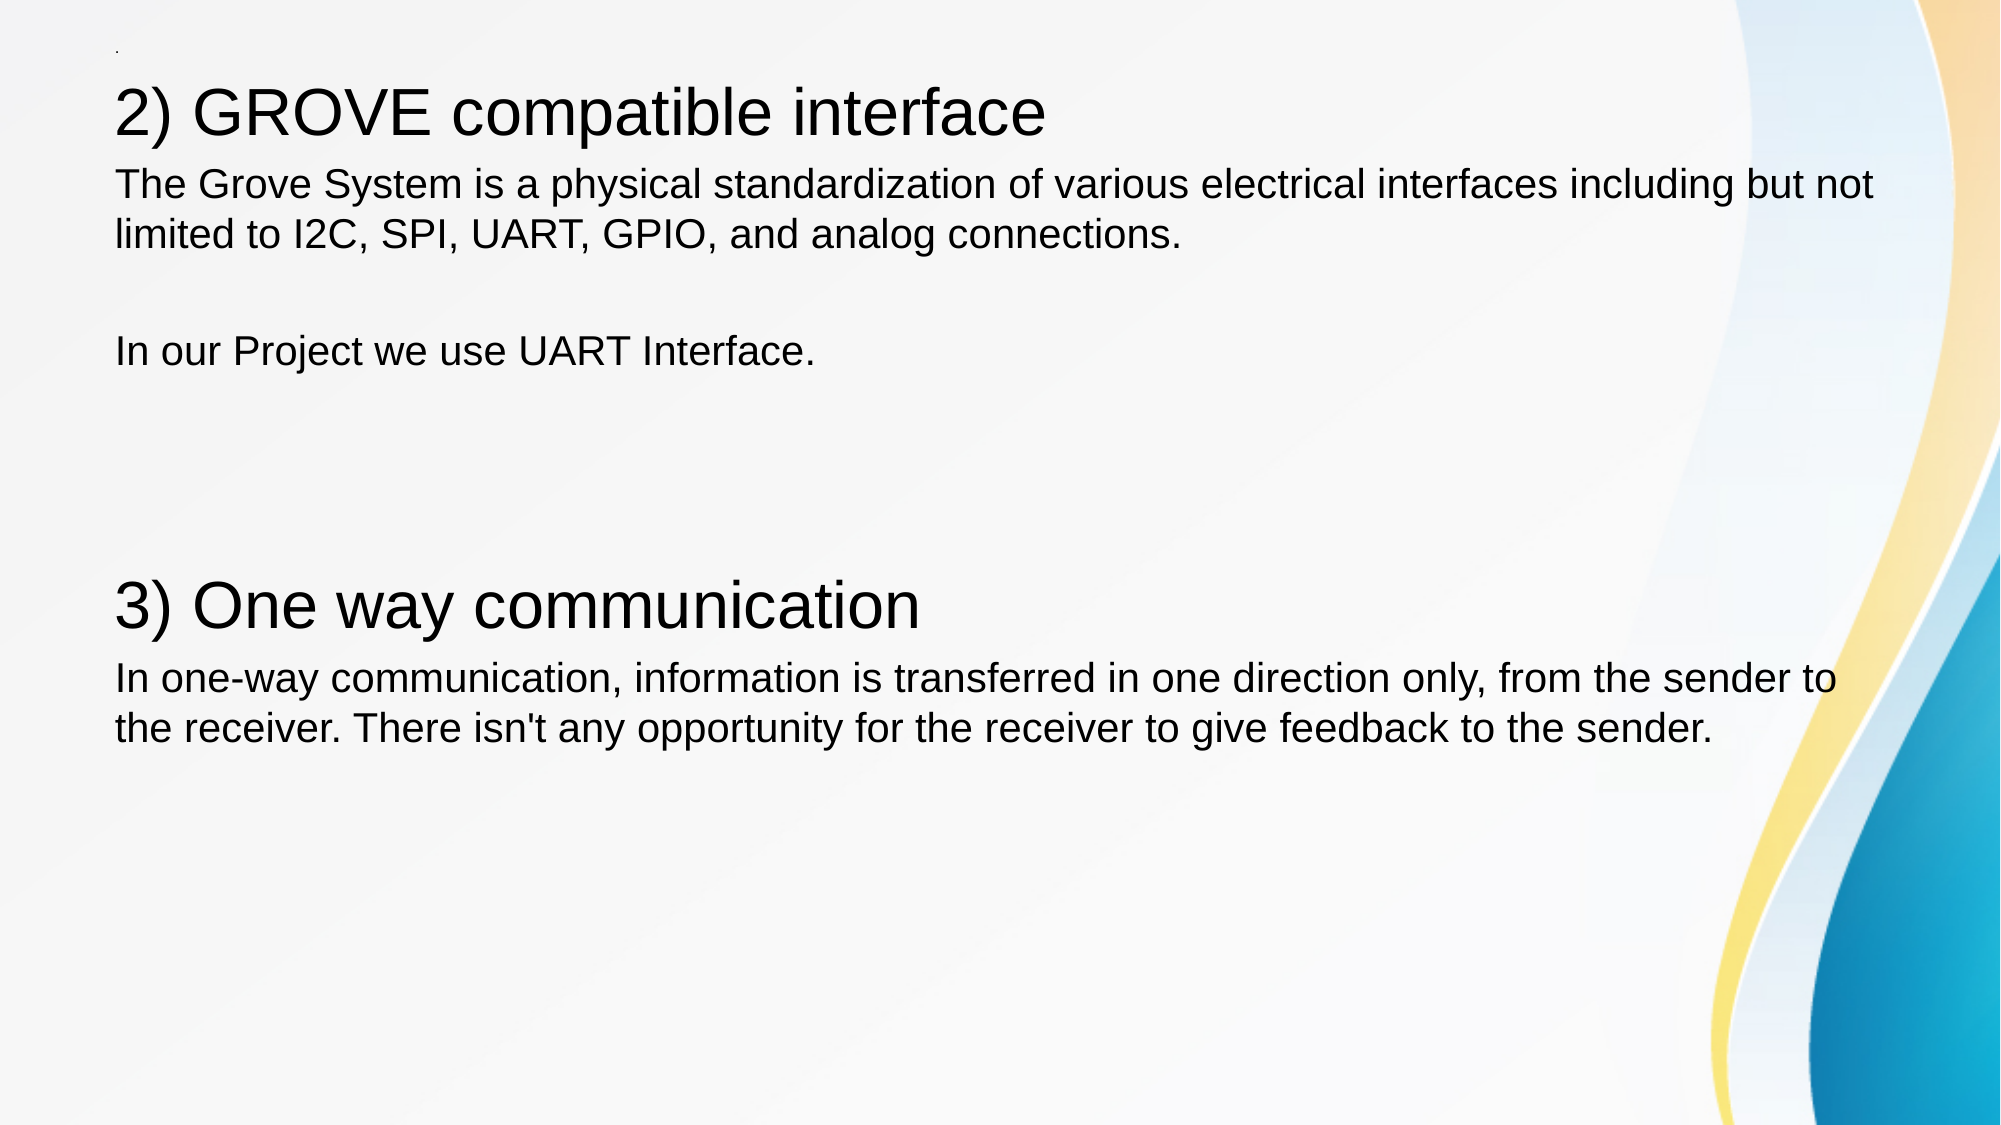

# .
2) GROVE compatible interface
The Grove System is a physical standardization of various electrical interfaces including but not limited to I2C, SPI, UART, GPIO, and analog connections.

In our Project we use UART Interface.

3) One way communication
In one-way communication, information is transferred in one direction only, from the sender to the receiver. There isn't any opportunity for the receiver to give feedback to the sender.